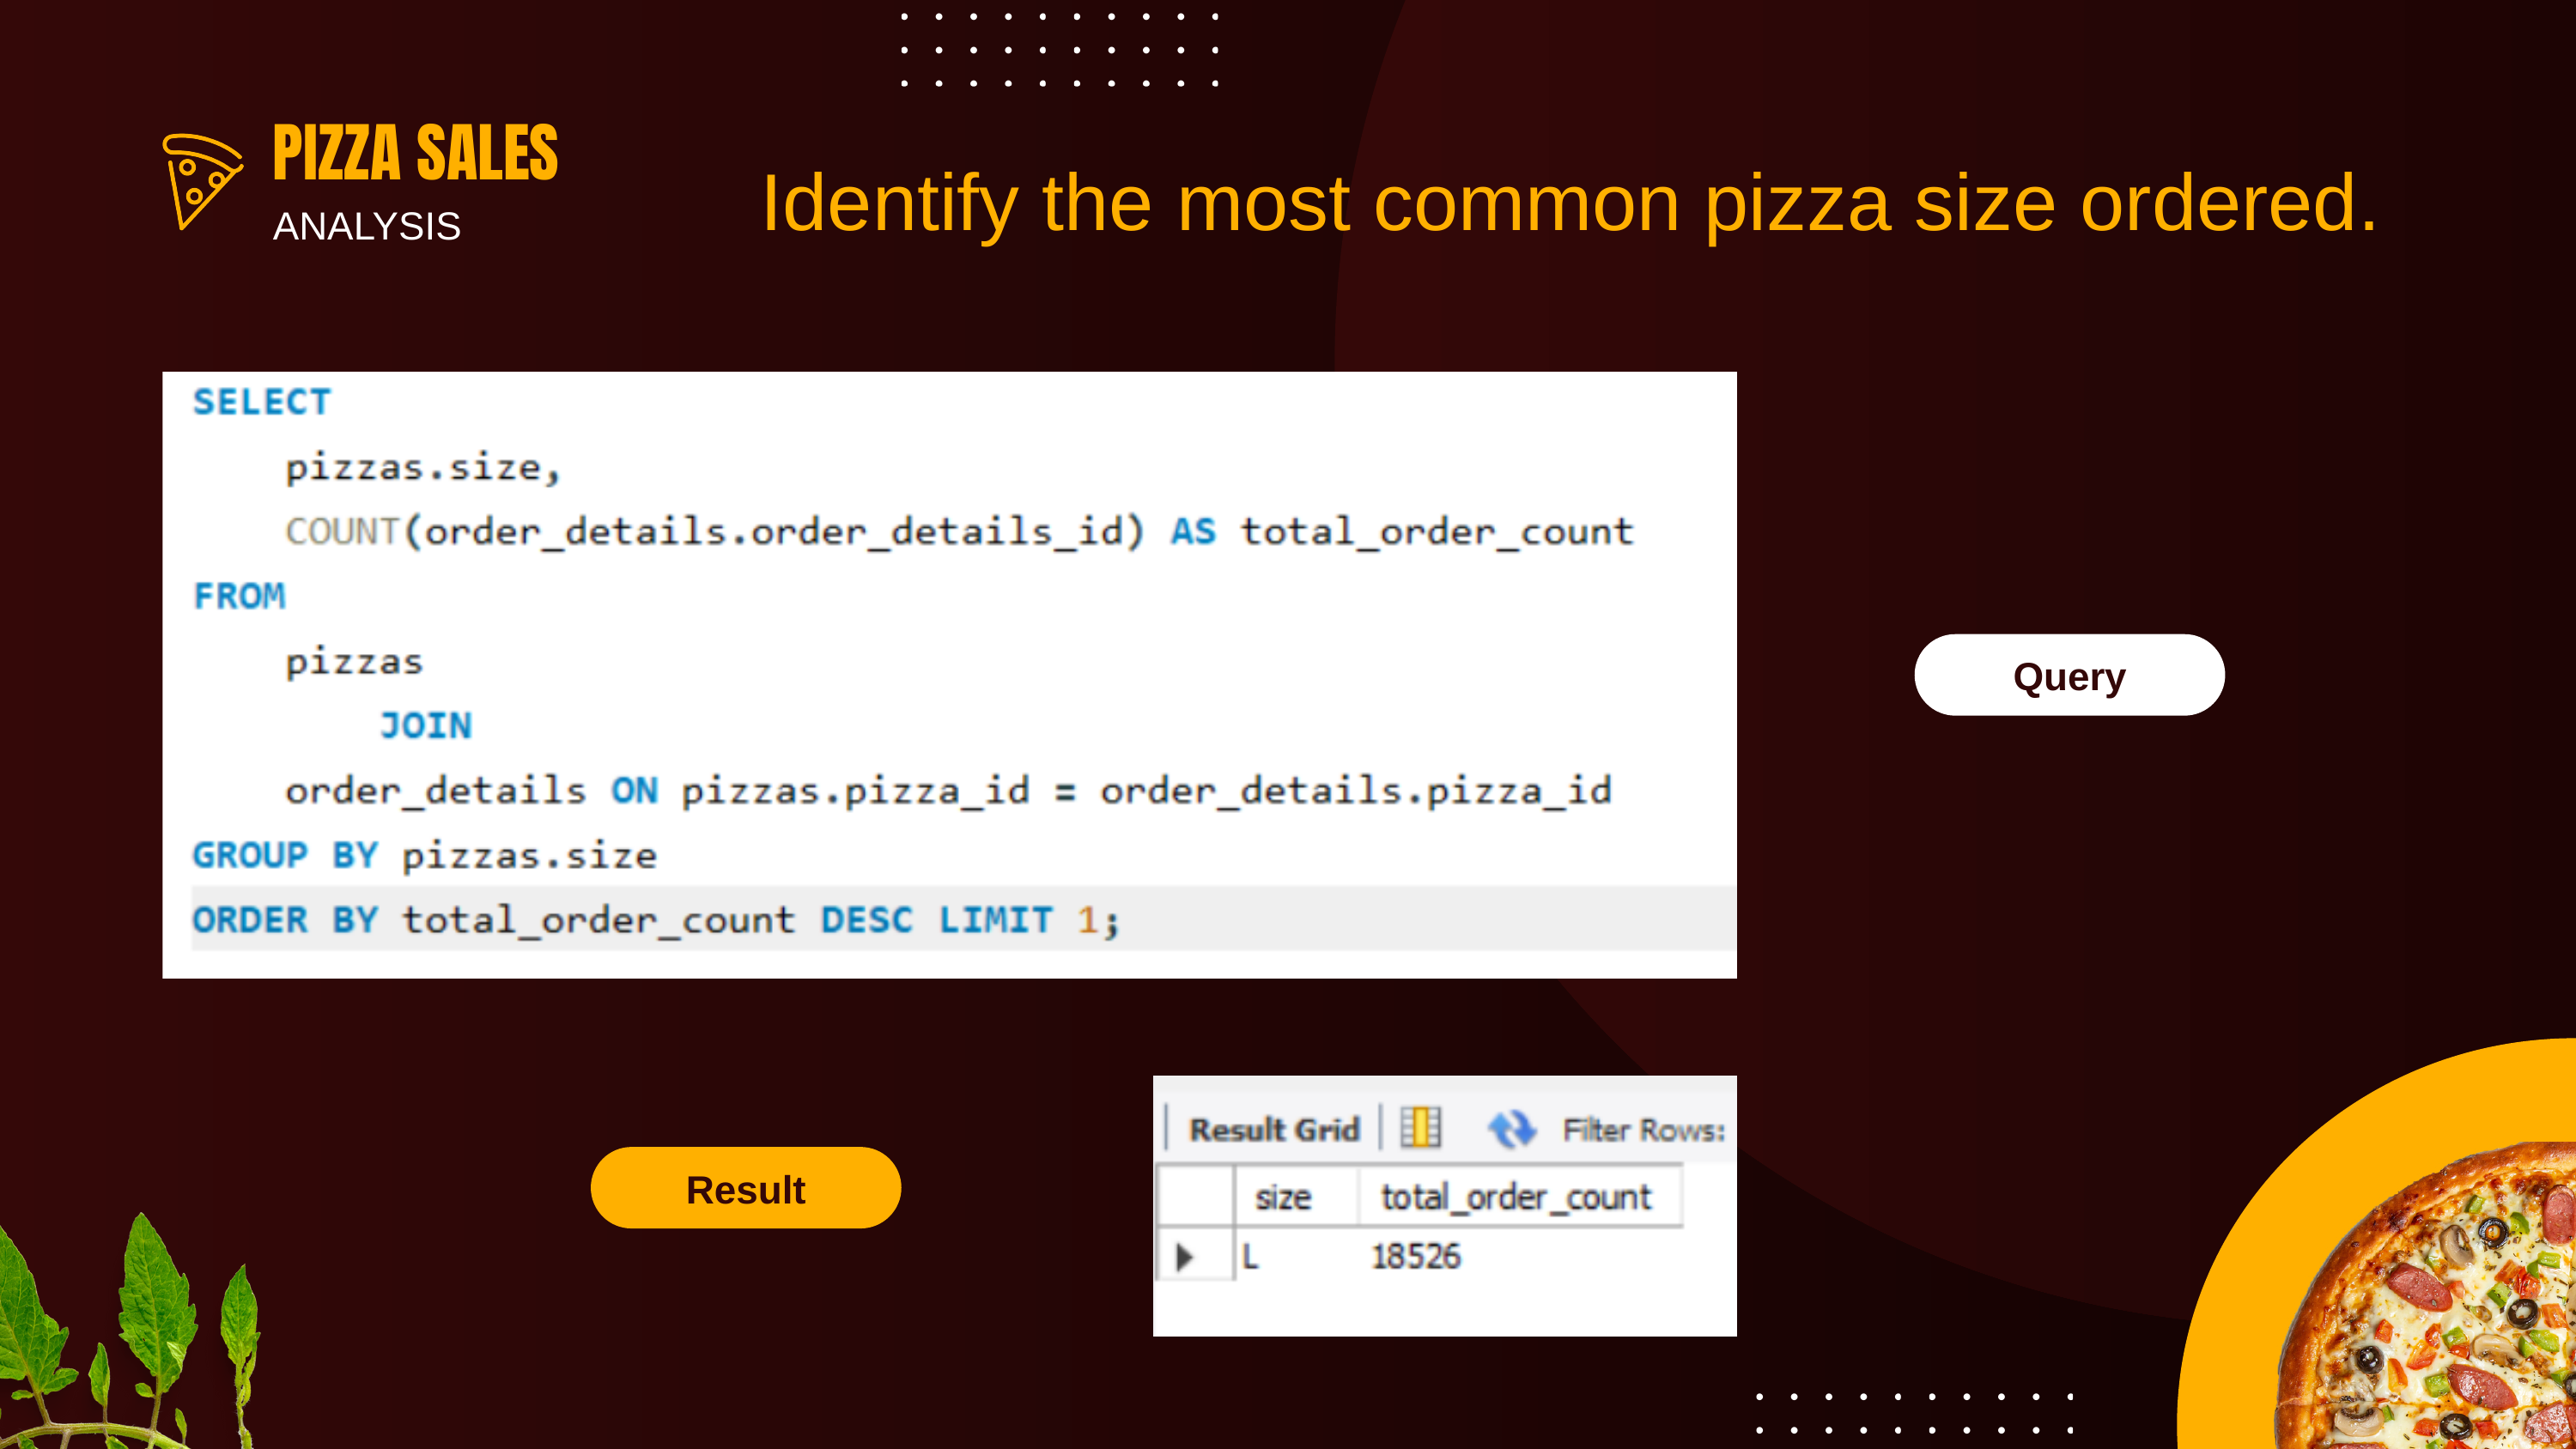

PIZZA SALES

Identify the most common pizza size ordered.

ANALYSIS

Query

Result